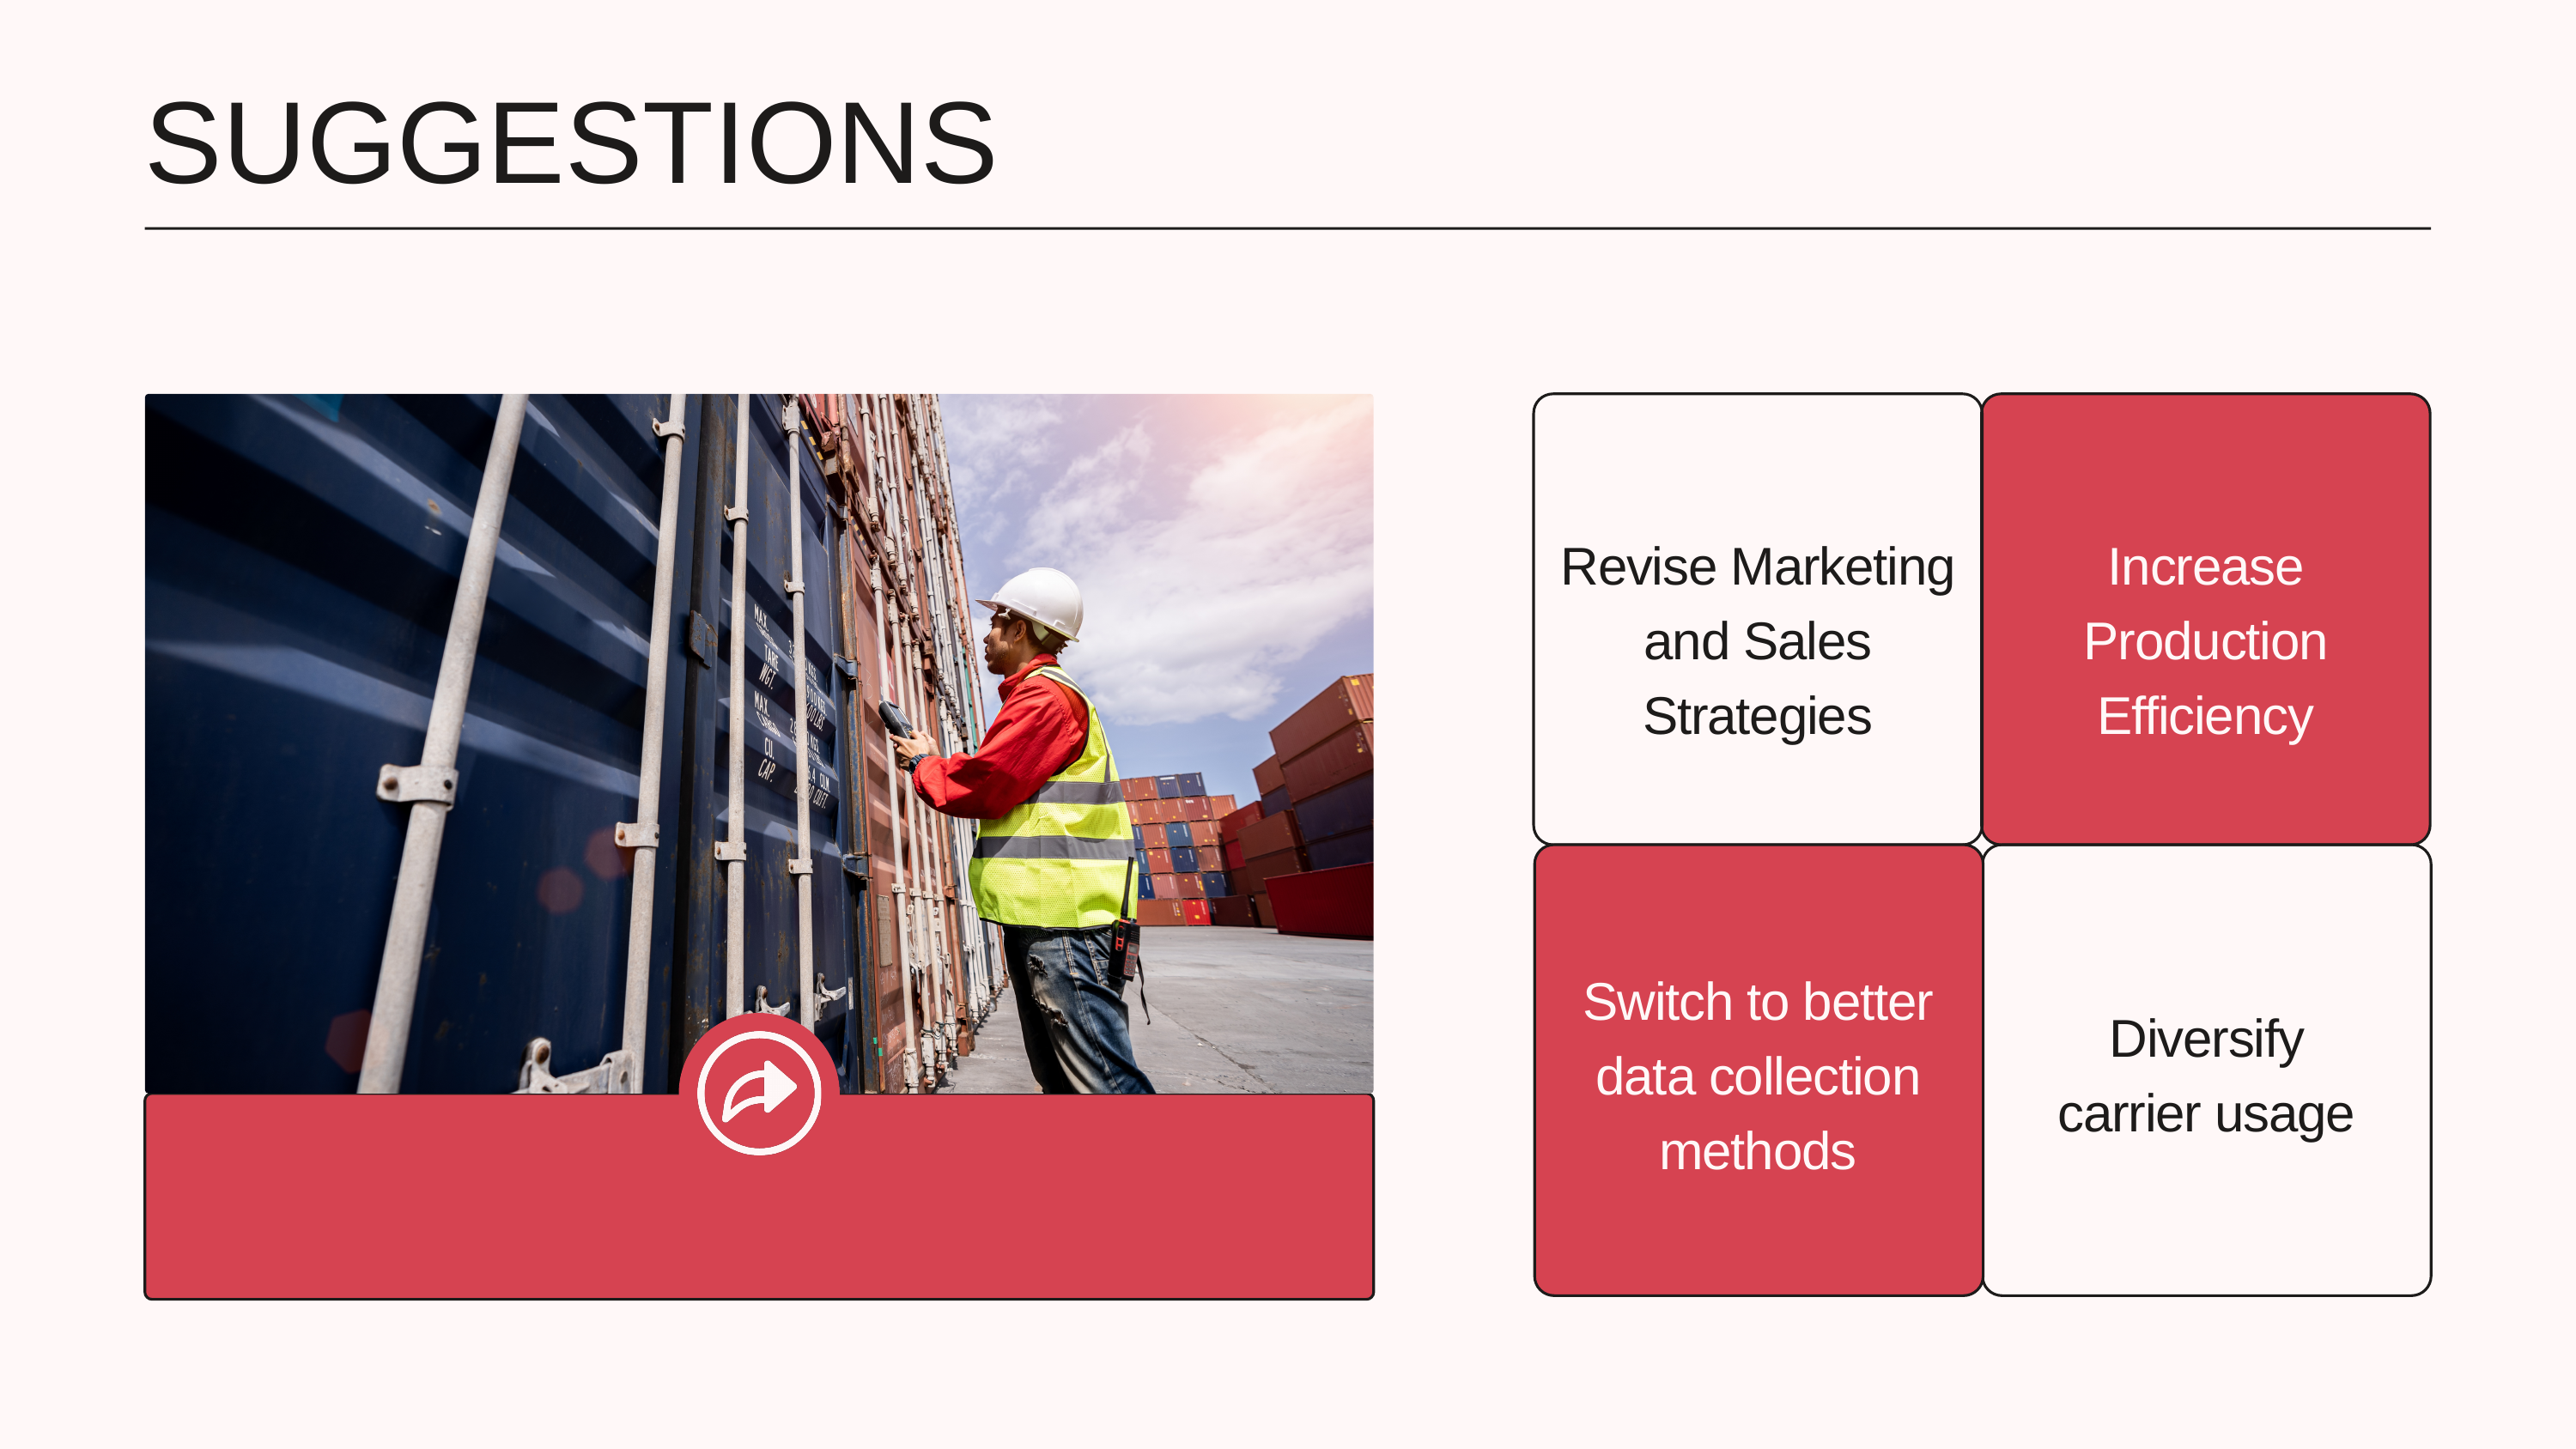

SUGGESTIONS
Contact

Revise Marketing and Sales Strategies
Increase Production Efficiency

Switch to better data collection methods
Diversify carrier usage